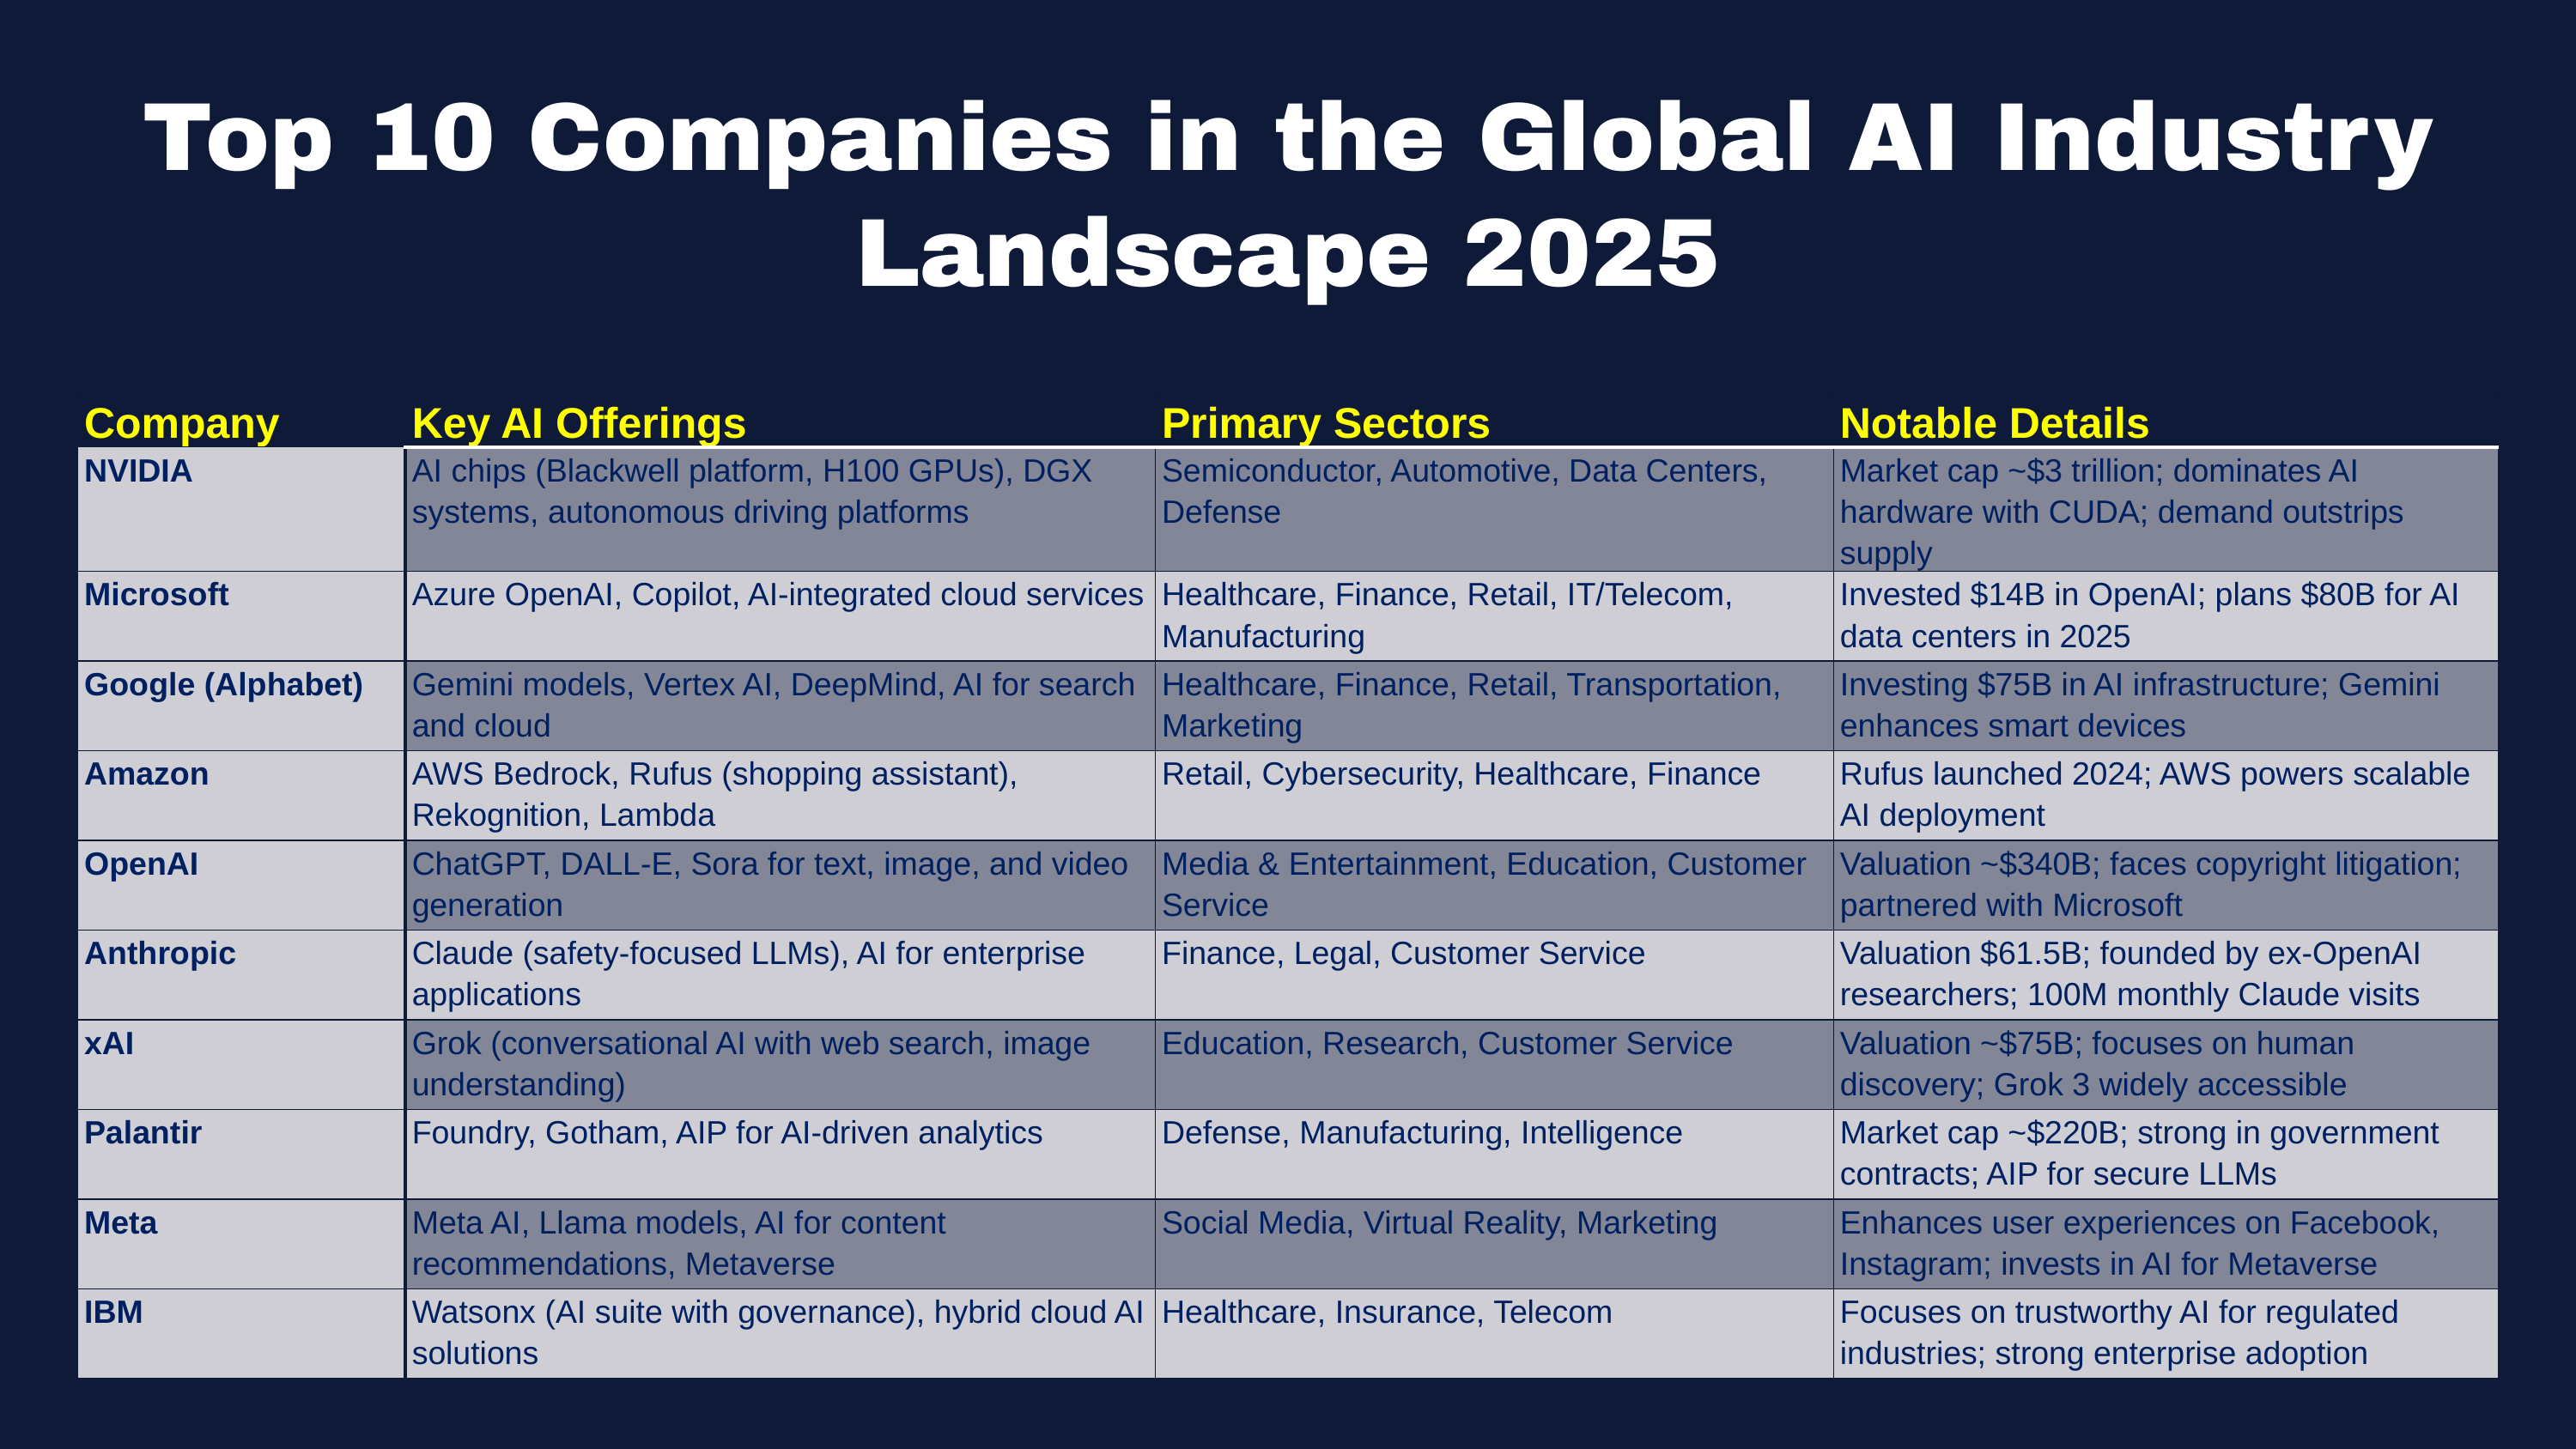

# Top 10 Companies in the Global AI Industry Landscape 2025
| Company | Key AI Offerings | Primary Sectors | Notable Details |
| --- | --- | --- | --- |
| NVIDIA | AI chips (Blackwell platform, H100 GPUs), DGX systems, autonomous driving platforms | Semiconductor, Automotive, Data Centers, Defense | Market cap ~$3 trillion; dominates AI hardware with CUDA; demand outstrips supply |
| Microsoft | Azure OpenAI, Copilot, AI-integrated cloud services | Healthcare, Finance, Retail, IT/Telecom, Manufacturing | Invested $14B in OpenAI; plans $80B for AI data centers in 2025 |
| Google (Alphabet) | Gemini models, Vertex AI, DeepMind, AI for search and cloud | Healthcare, Finance, Retail, Transportation, Marketing | Investing $75B in AI infrastructure; Gemini enhances smart devices |
| Amazon | AWS Bedrock, Rufus (shopping assistant), Rekognition, Lambda | Retail, Cybersecurity, Healthcare, Finance | Rufus launched 2024; AWS powers scalable AI deployment |
| OpenAI | ChatGPT, DALL-E, Sora for text, image, and video generation | Media & Entertainment, Education, Customer Service | Valuation ~$340B; faces copyright litigation; partnered with Microsoft |
| Anthropic | Claude (safety-focused LLMs), AI for enterprise applications | Finance, Legal, Customer Service | Valuation $61.5B; founded by ex-OpenAI researchers; 100M monthly Claude visits |
| xAI | Grok (conversational AI with web search, image understanding) | Education, Research, Customer Service | Valuation ~$75B; focuses on human discovery; Grok 3 widely accessible |
| Palantir | Foundry, Gotham, AIP for AI-driven analytics | Defense, Manufacturing, Intelligence | Market cap ~$220B; strong in government contracts; AIP for secure LLMs |
| Meta | Meta AI, Llama models, AI for content recommendations, Metaverse | Social Media, Virtual Reality, Marketing | Enhances user experiences on Facebook, Instagram; invests in AI for Metaverse |
| IBM | Watsonx (AI suite with governance), hybrid cloud AI solutions | Healthcare, Insurance, Telecom | Focuses on trustworthy AI for regulated industries; strong enterprise adoption |